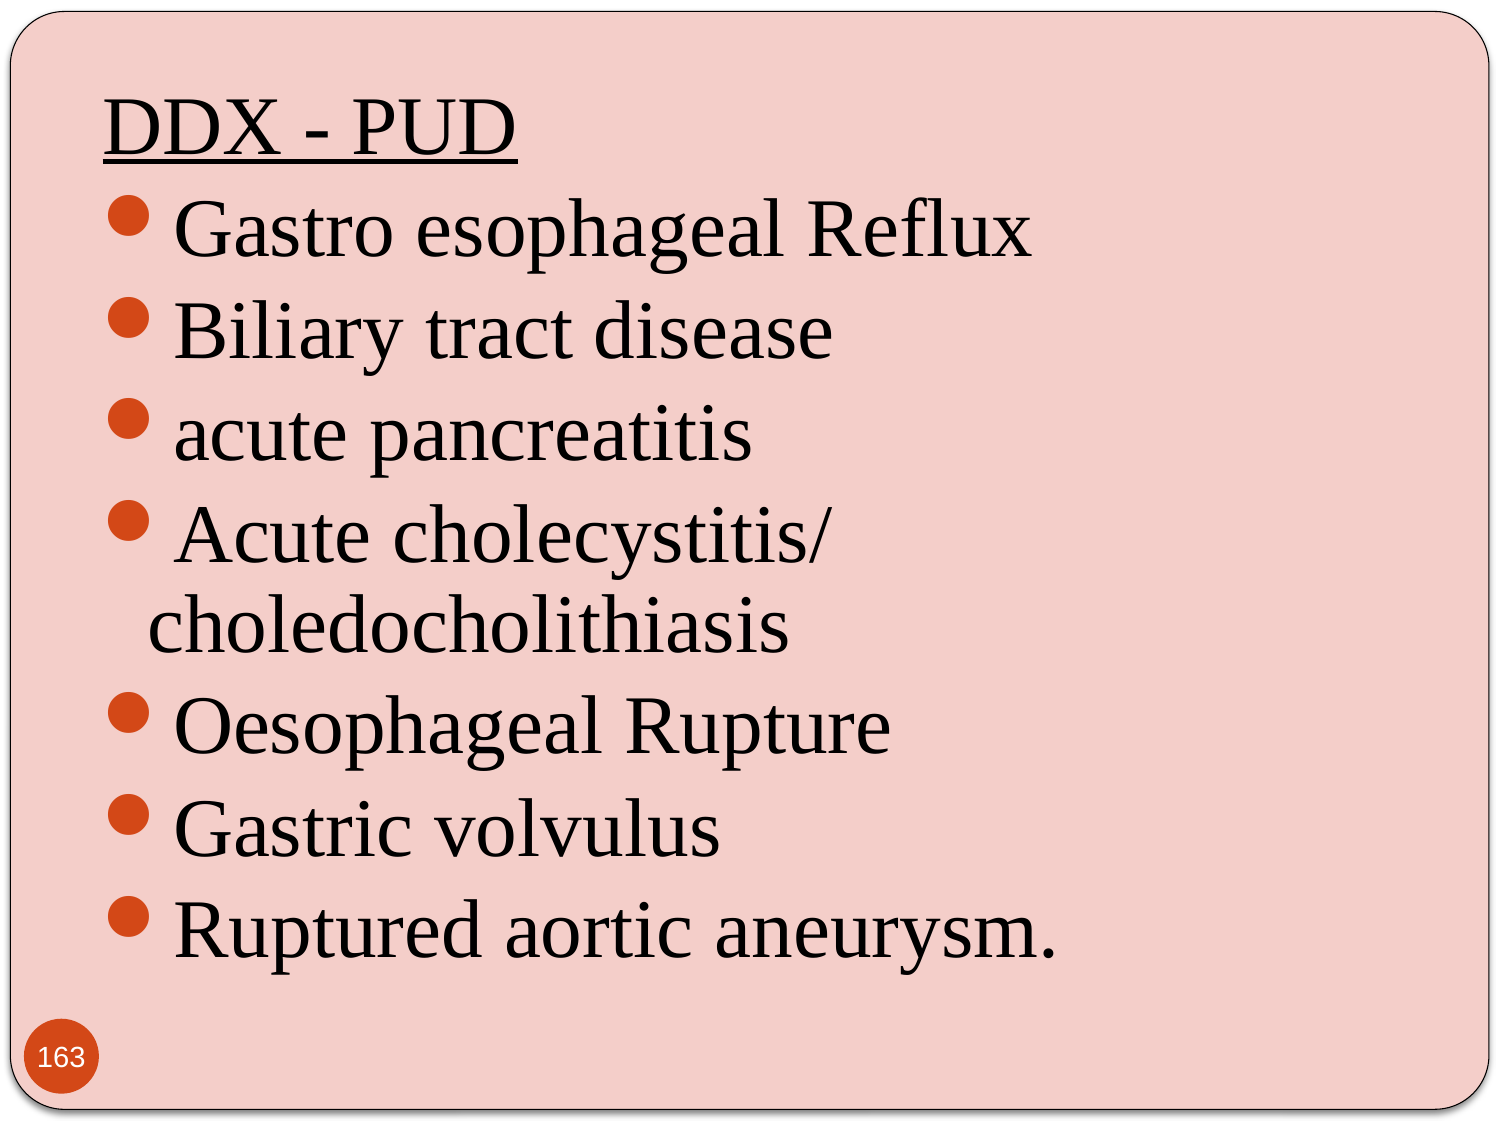

DDX - PUD
Gastro esophageal Reflux
Biliary tract disease
acute pancreatitis
Acute cholecystitis/ choledocholithiasis
Oesophageal Rupture
Gastric volvulus
Ruptured aortic aneurysm.

163